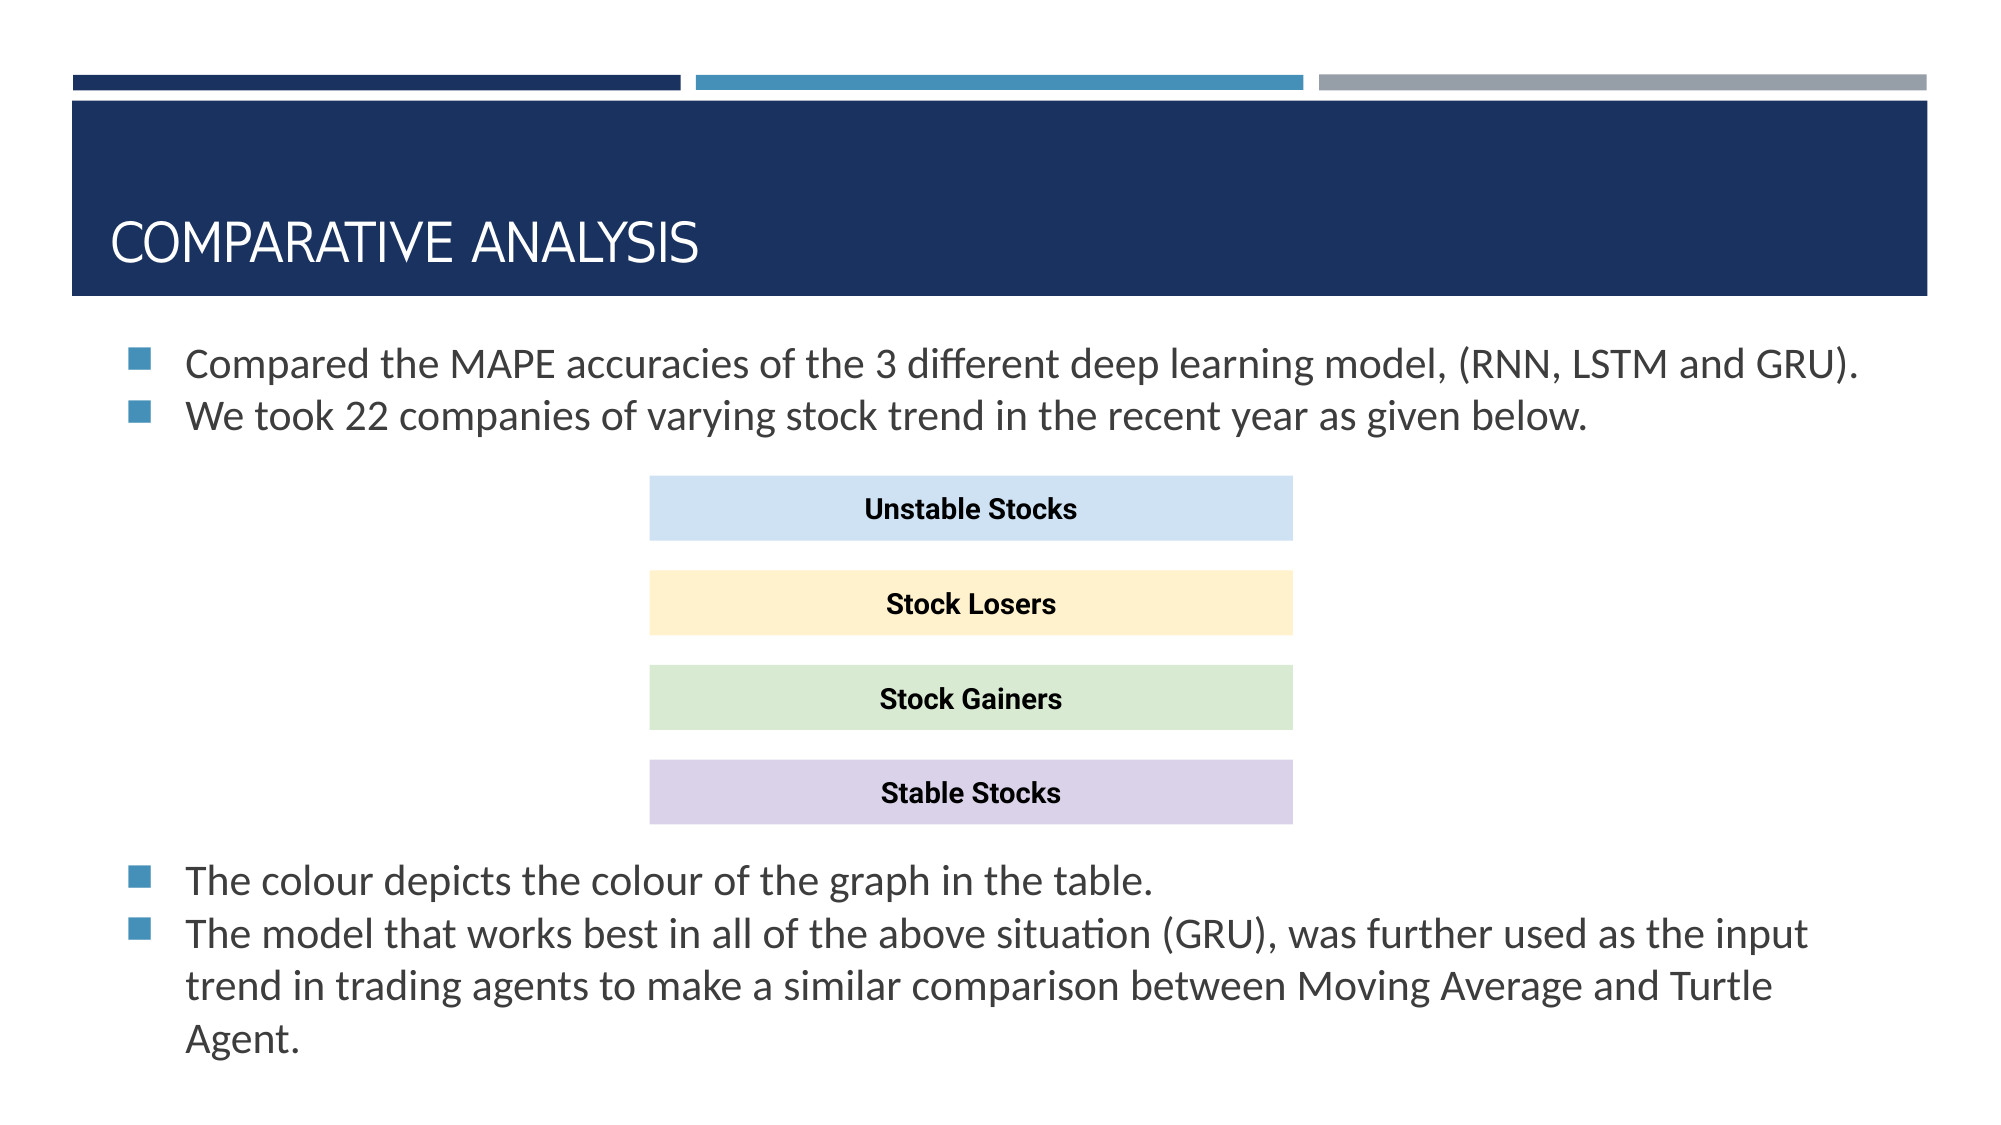

# COMPARATIVE ANALYSIS
Compared the MAPE accuracies of the 3 different deep learning model, (RNN, LSTM and GRU).
We took 22 companies of varying stock trend in the recent year as given below.

The colour depicts the colour of the graph in the table.
The model that works best in all of the above situation (GRU), was further used as the input trend in trading agents to make a similar comparison between Moving Average and Turtle Agent.
Unstable Stocks
Stock Losers
Stock Gainers
Stable Stocks